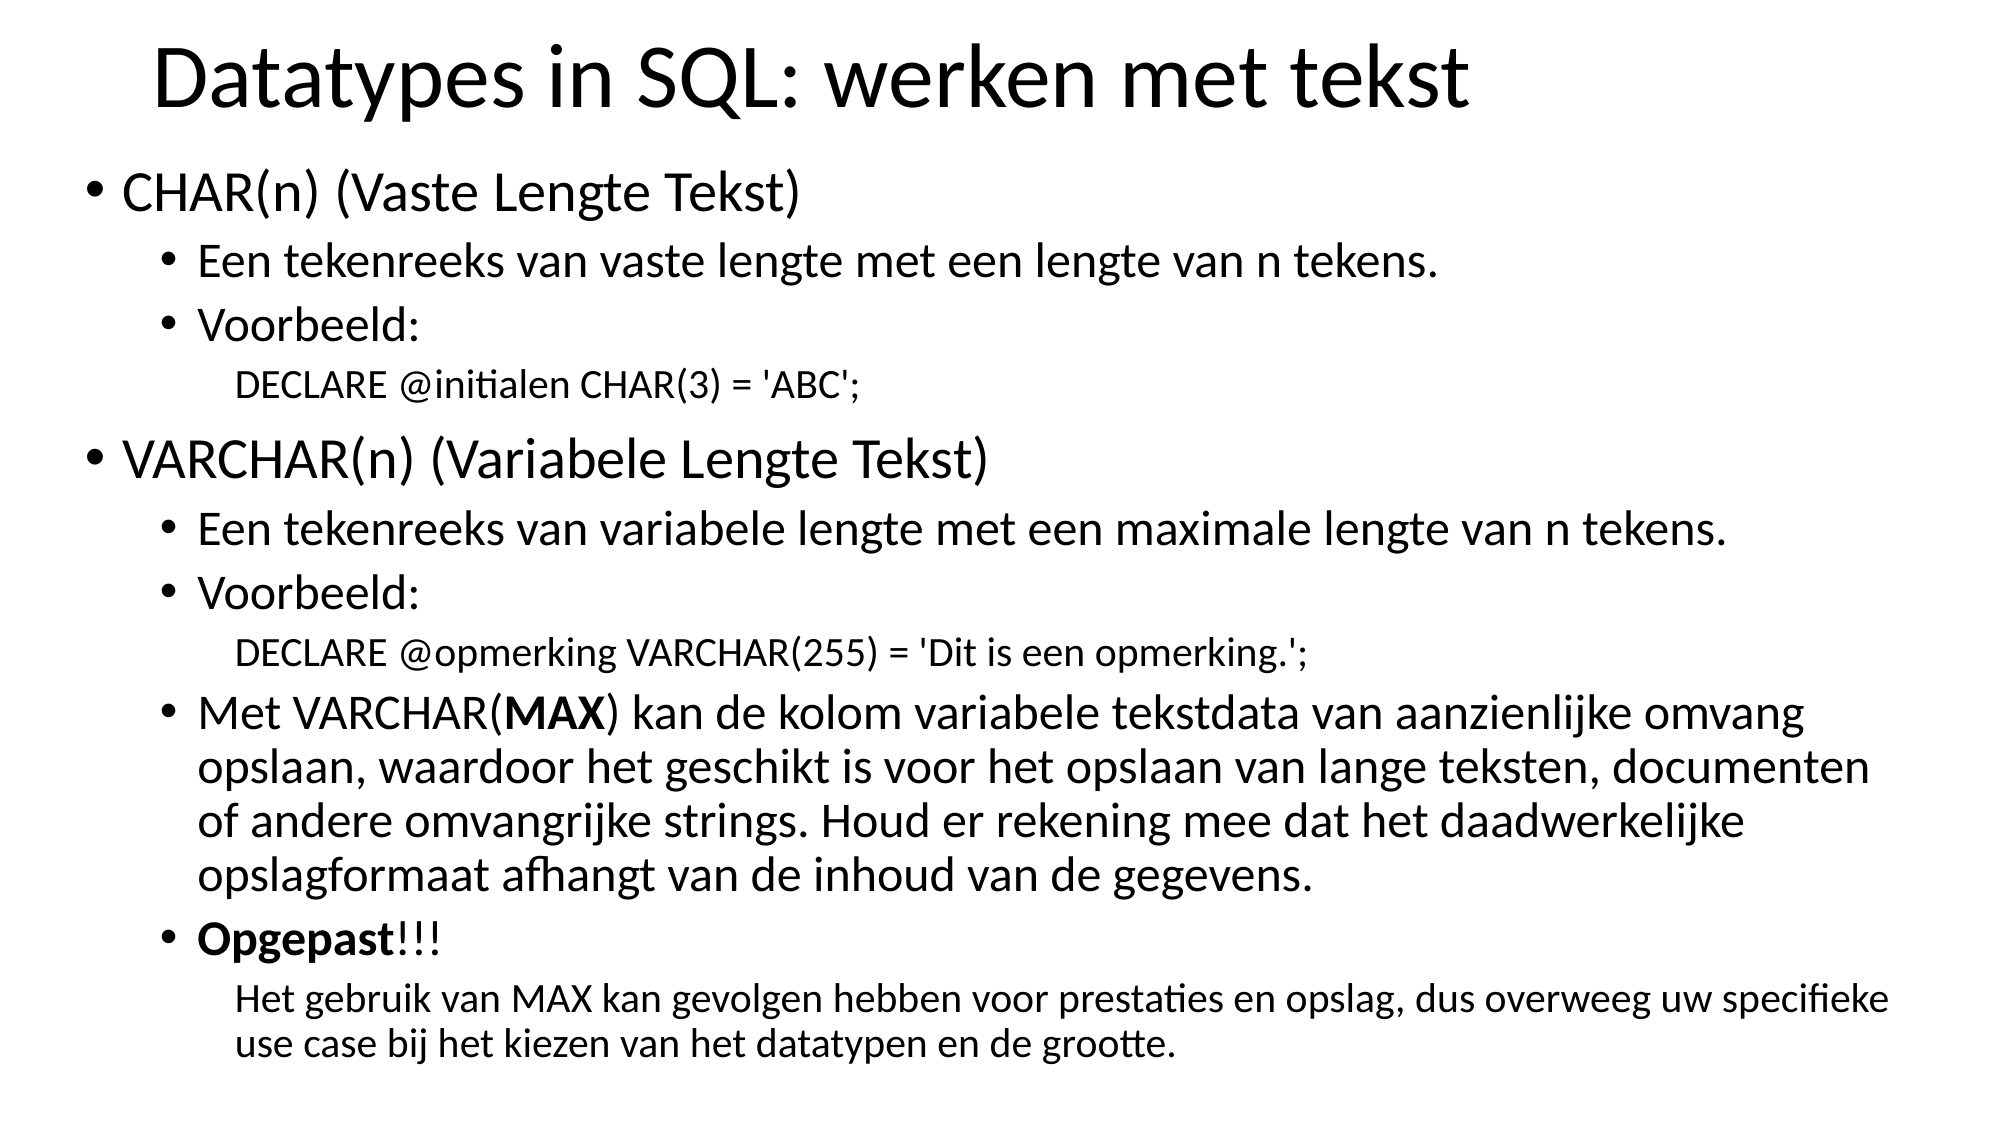

# Datatypes in SQL: werken met tekst
CHAR(n) (Vaste Lengte Tekst)
Een tekenreeks van vaste lengte met een lengte van n tekens.
Voorbeeld:
DECLARE @initialen CHAR(3) = 'ABC';
VARCHAR(n) (Variabele Lengte Tekst)
Een tekenreeks van variabele lengte met een maximale lengte van n tekens.
Voorbeeld:
DECLARE @opmerking VARCHAR(255) = 'Dit is een opmerking.';
Met VARCHAR(MAX) kan de kolom variabele tekstdata van aanzienlijke omvang opslaan, waardoor het geschikt is voor het opslaan van lange teksten, documenten of andere omvangrijke strings. Houd er rekening mee dat het daadwerkelijke opslagformaat afhangt van de inhoud van de gegevens.
Opgepast!!!
Het gebruik van MAX kan gevolgen hebben voor prestaties en opslag, dus overweeg uw specifieke use case bij het kiezen van het datatypen en de grootte.